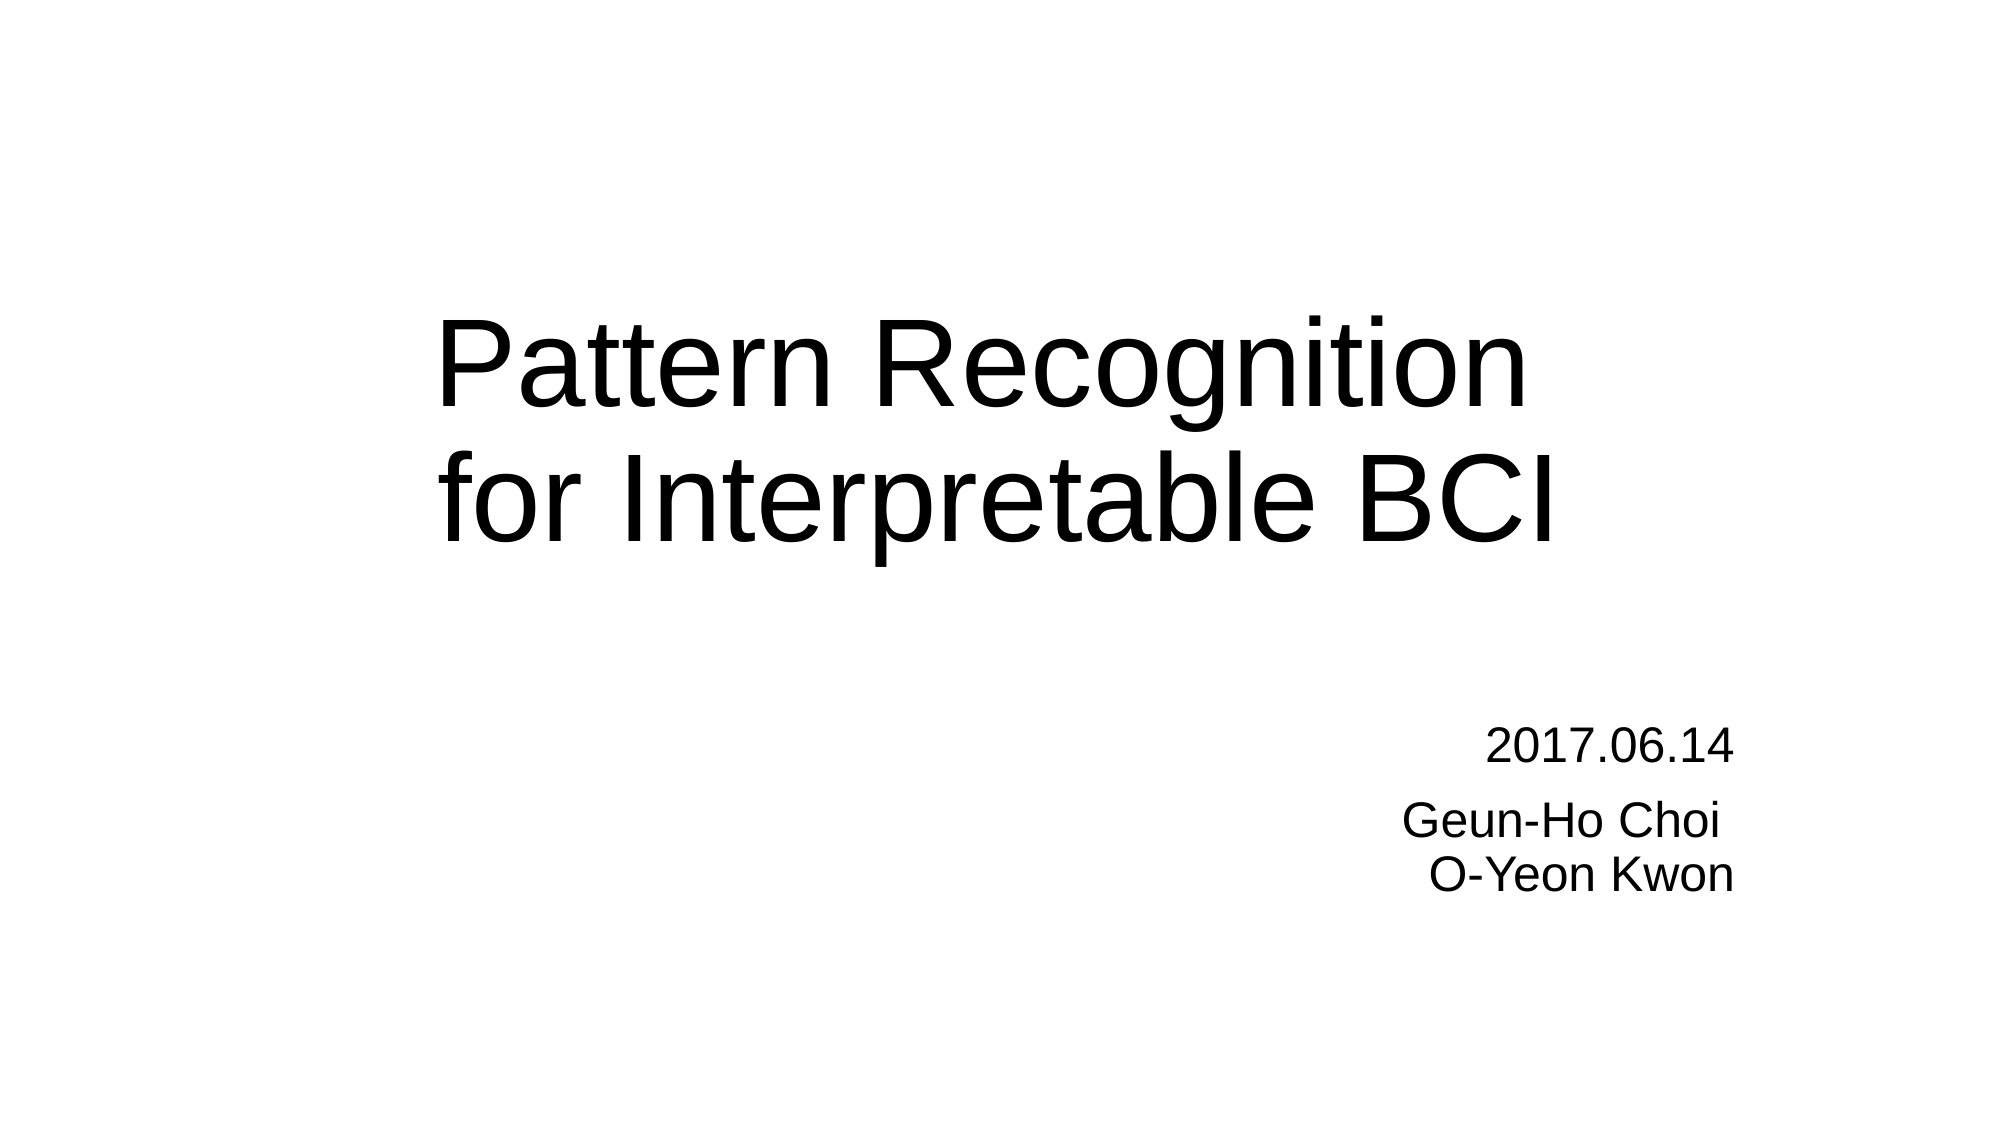

# Pattern Recognition for Interpretable BCI
2017.06.14
Geun-Ho Choi
O-Yeon Kwon